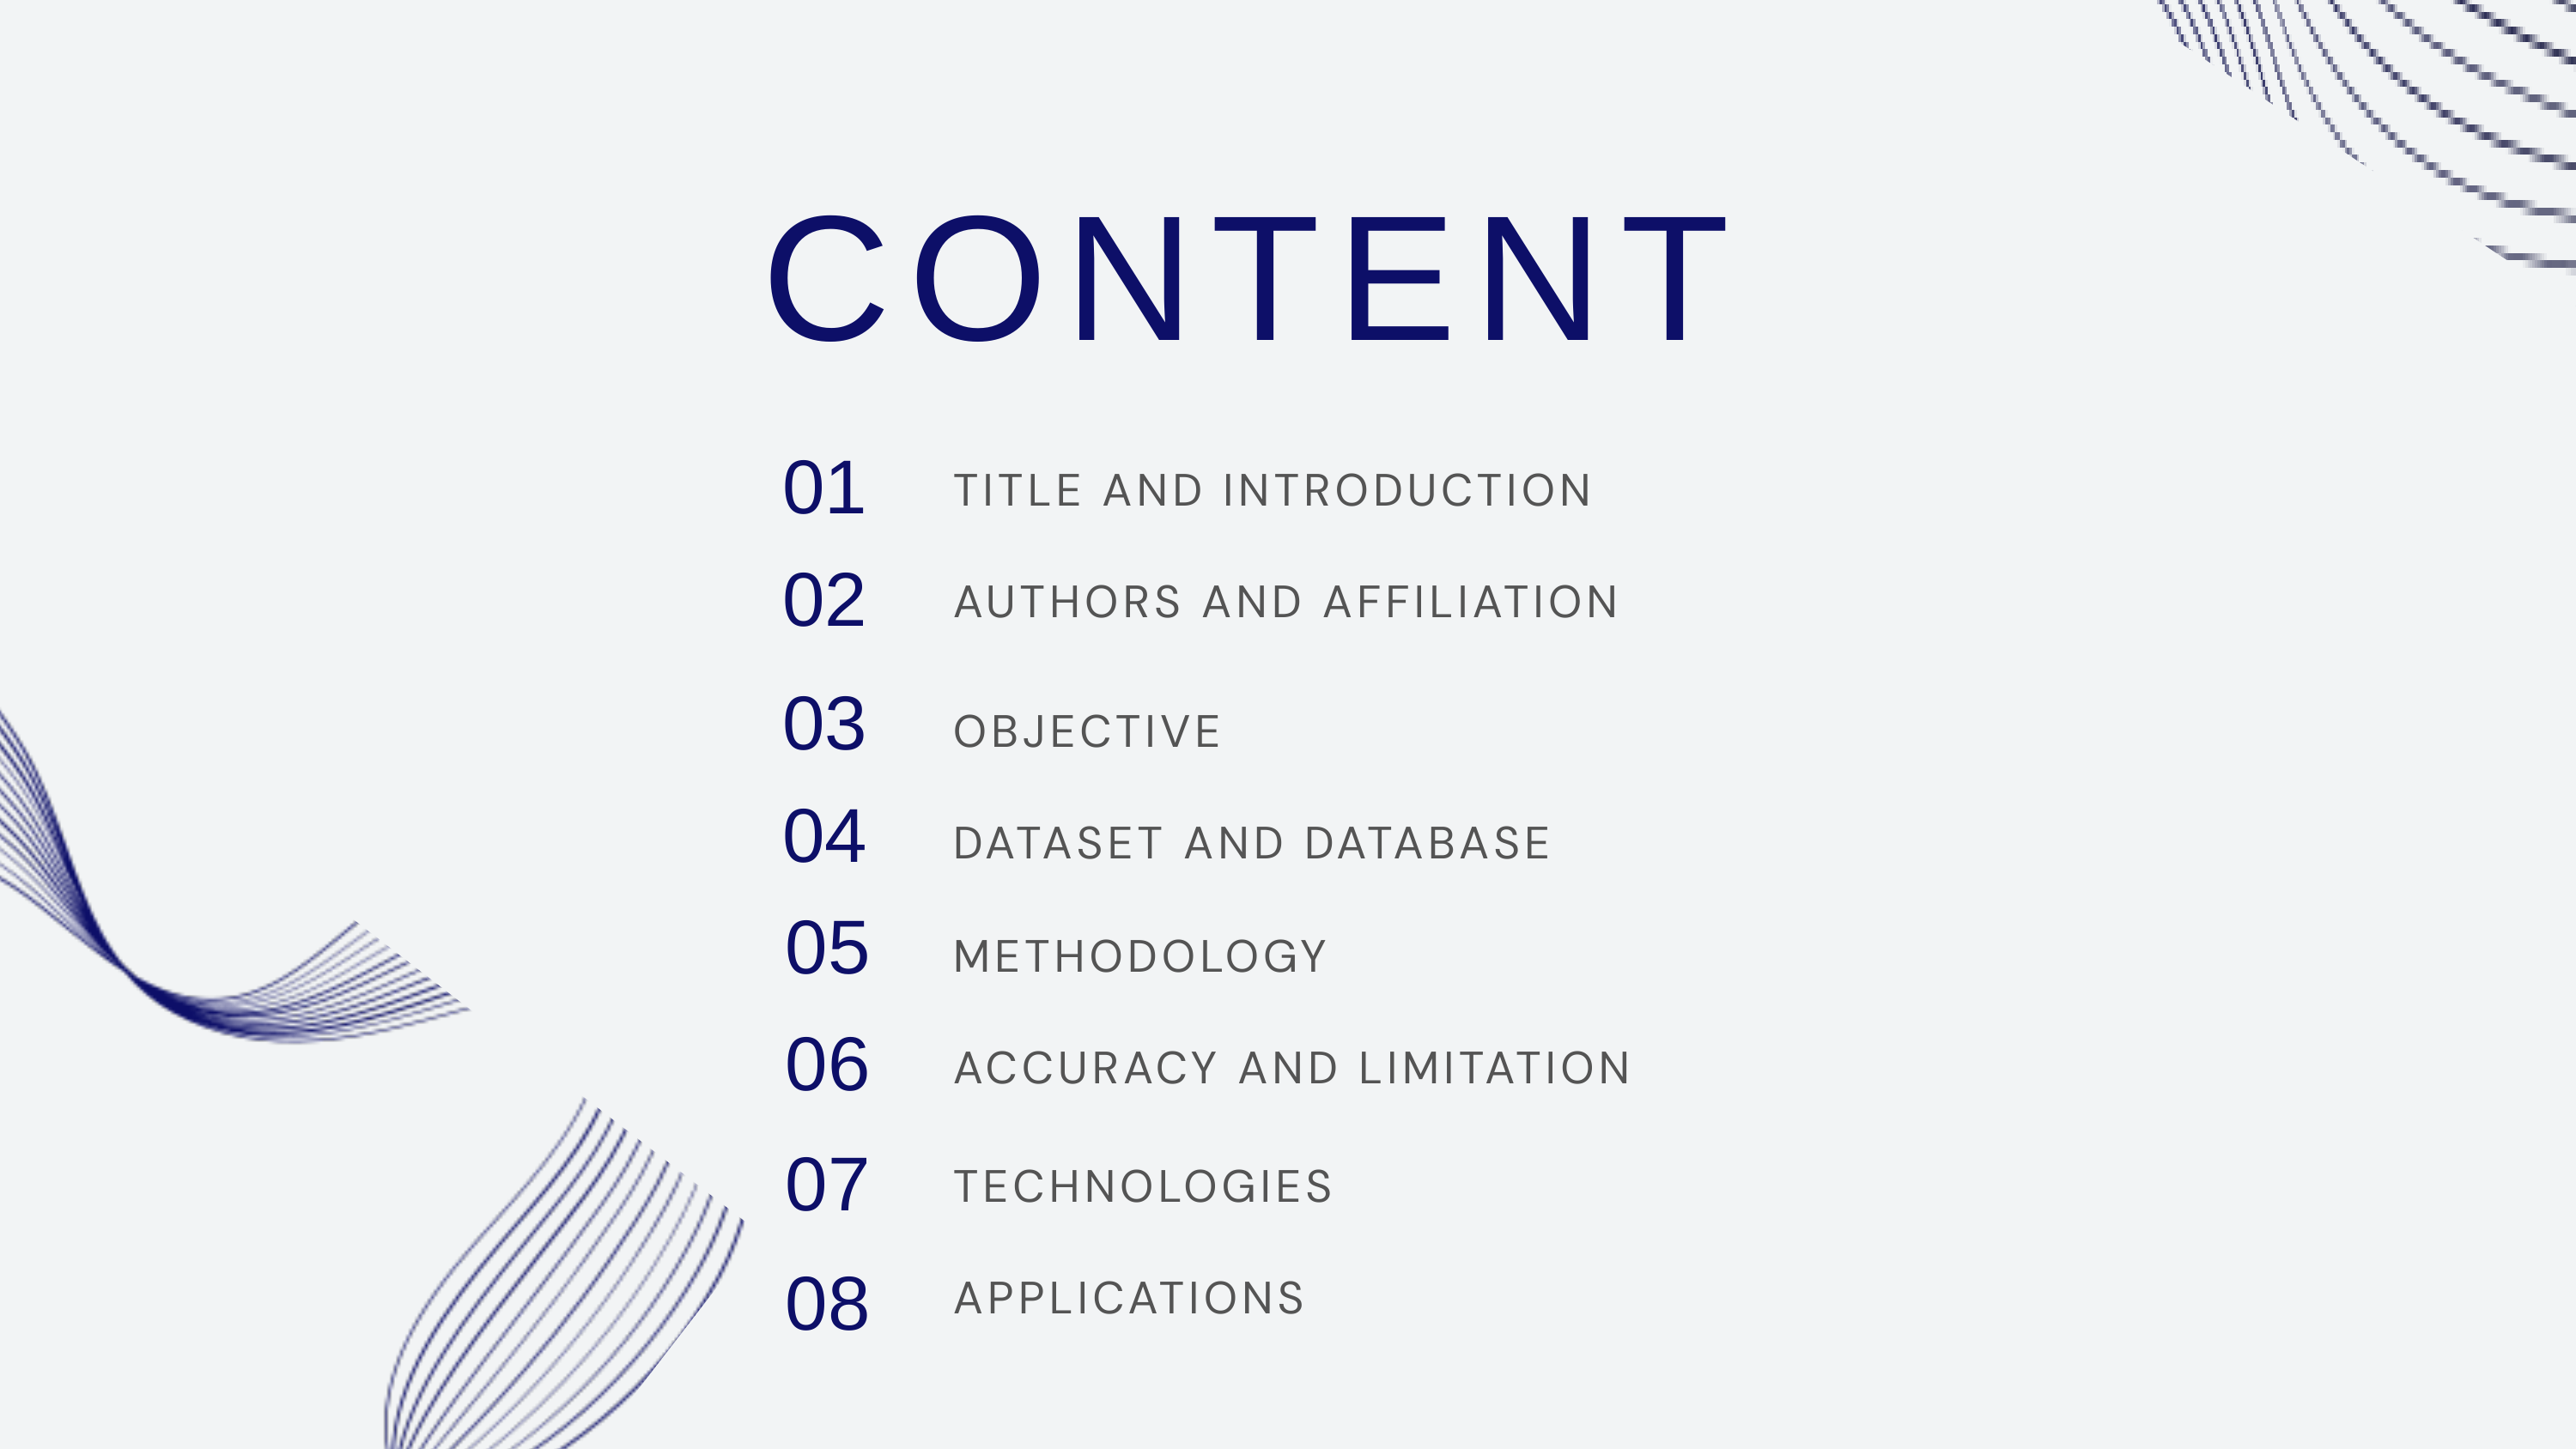

CONTENT

01
TITLE AND INTRODUCTION
02
AUTHORS AND AFFILIATION
03
OBJECTIVE

04
DATASET AND DATABASE
05
METHODOLOGY
06
ACCURACY AND LIMITATION
07
TECHNOLOGIES
08
APPLICATIONS